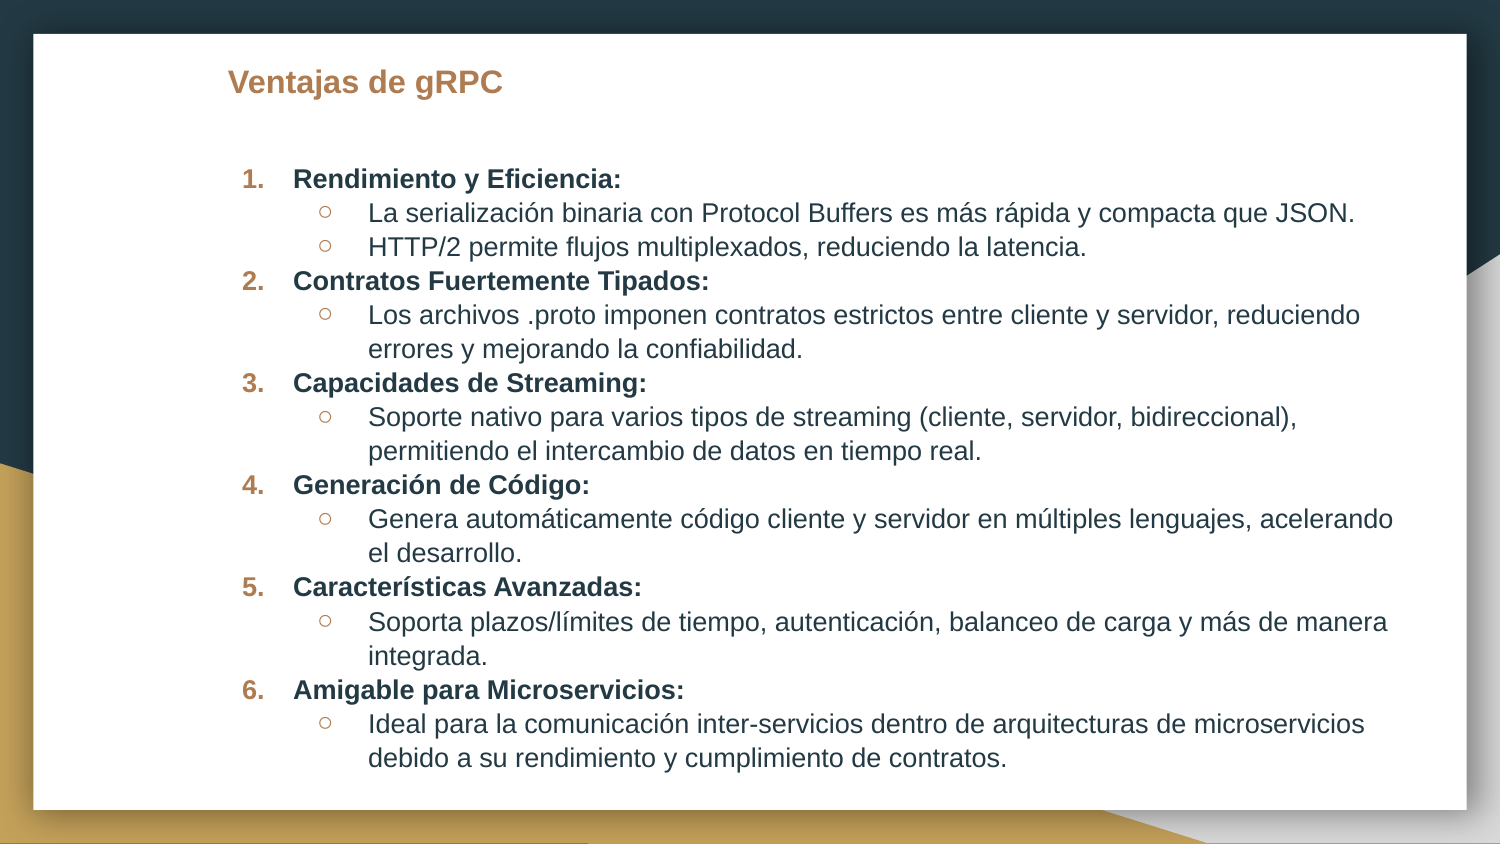

# Ventajas de gRPC
Rendimiento y Eficiencia:
La serialización binaria con Protocol Buffers es más rápida y compacta que JSON.
HTTP/2 permite flujos multiplexados, reduciendo la latencia.
Contratos Fuertemente Tipados:
Los archivos .proto imponen contratos estrictos entre cliente y servidor, reduciendo errores y mejorando la confiabilidad.
Capacidades de Streaming:
Soporte nativo para varios tipos de streaming (cliente, servidor, bidireccional), permitiendo el intercambio de datos en tiempo real.
Generación de Código:
Genera automáticamente código cliente y servidor en múltiples lenguajes, acelerando el desarrollo.
Características Avanzadas:
Soporta plazos/límites de tiempo, autenticación, balanceo de carga y más de manera integrada.
Amigable para Microservicios:
Ideal para la comunicación inter-servicios dentro de arquitecturas de microservicios debido a su rendimiento y cumplimiento de contratos.